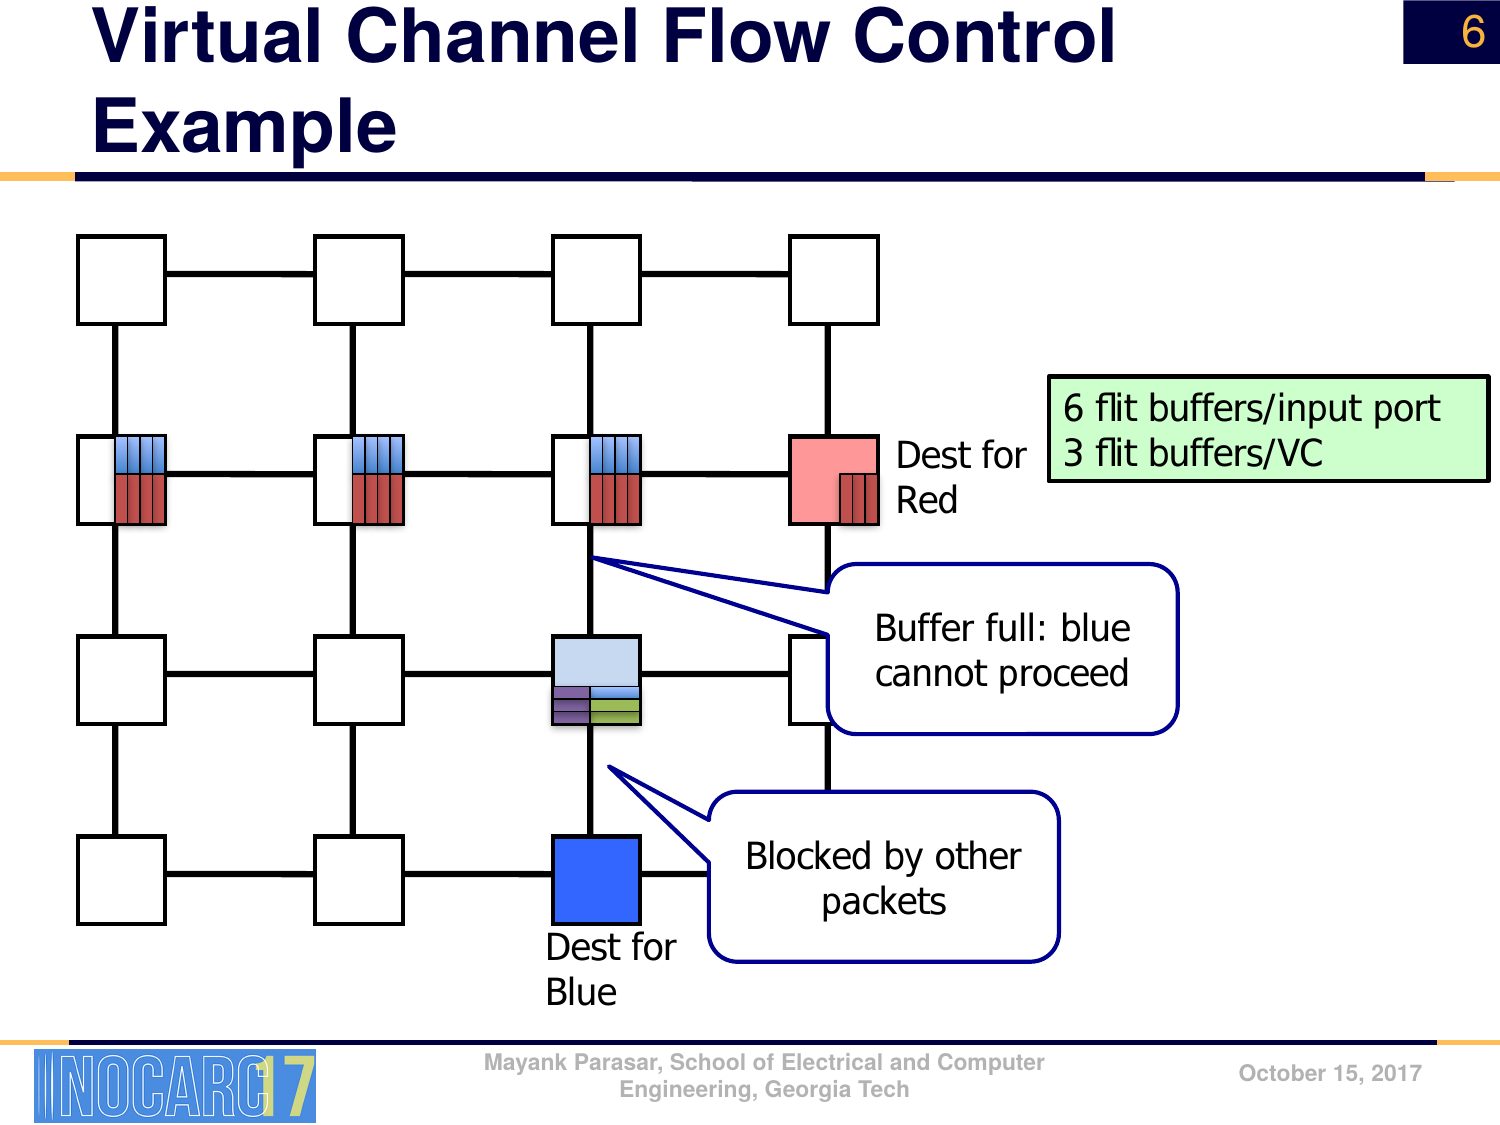

6
# Virtual Channel Flow Control Example

6 flit buffers/input port
3 flit buffers/VC
Dest for Red

Buffer full: blue cannot proceed

Blocked by other packets

Dest for Blue
October 15, 2017
Mayank Parasar, School of Electrical and Computer Engineering, Georgia Tech